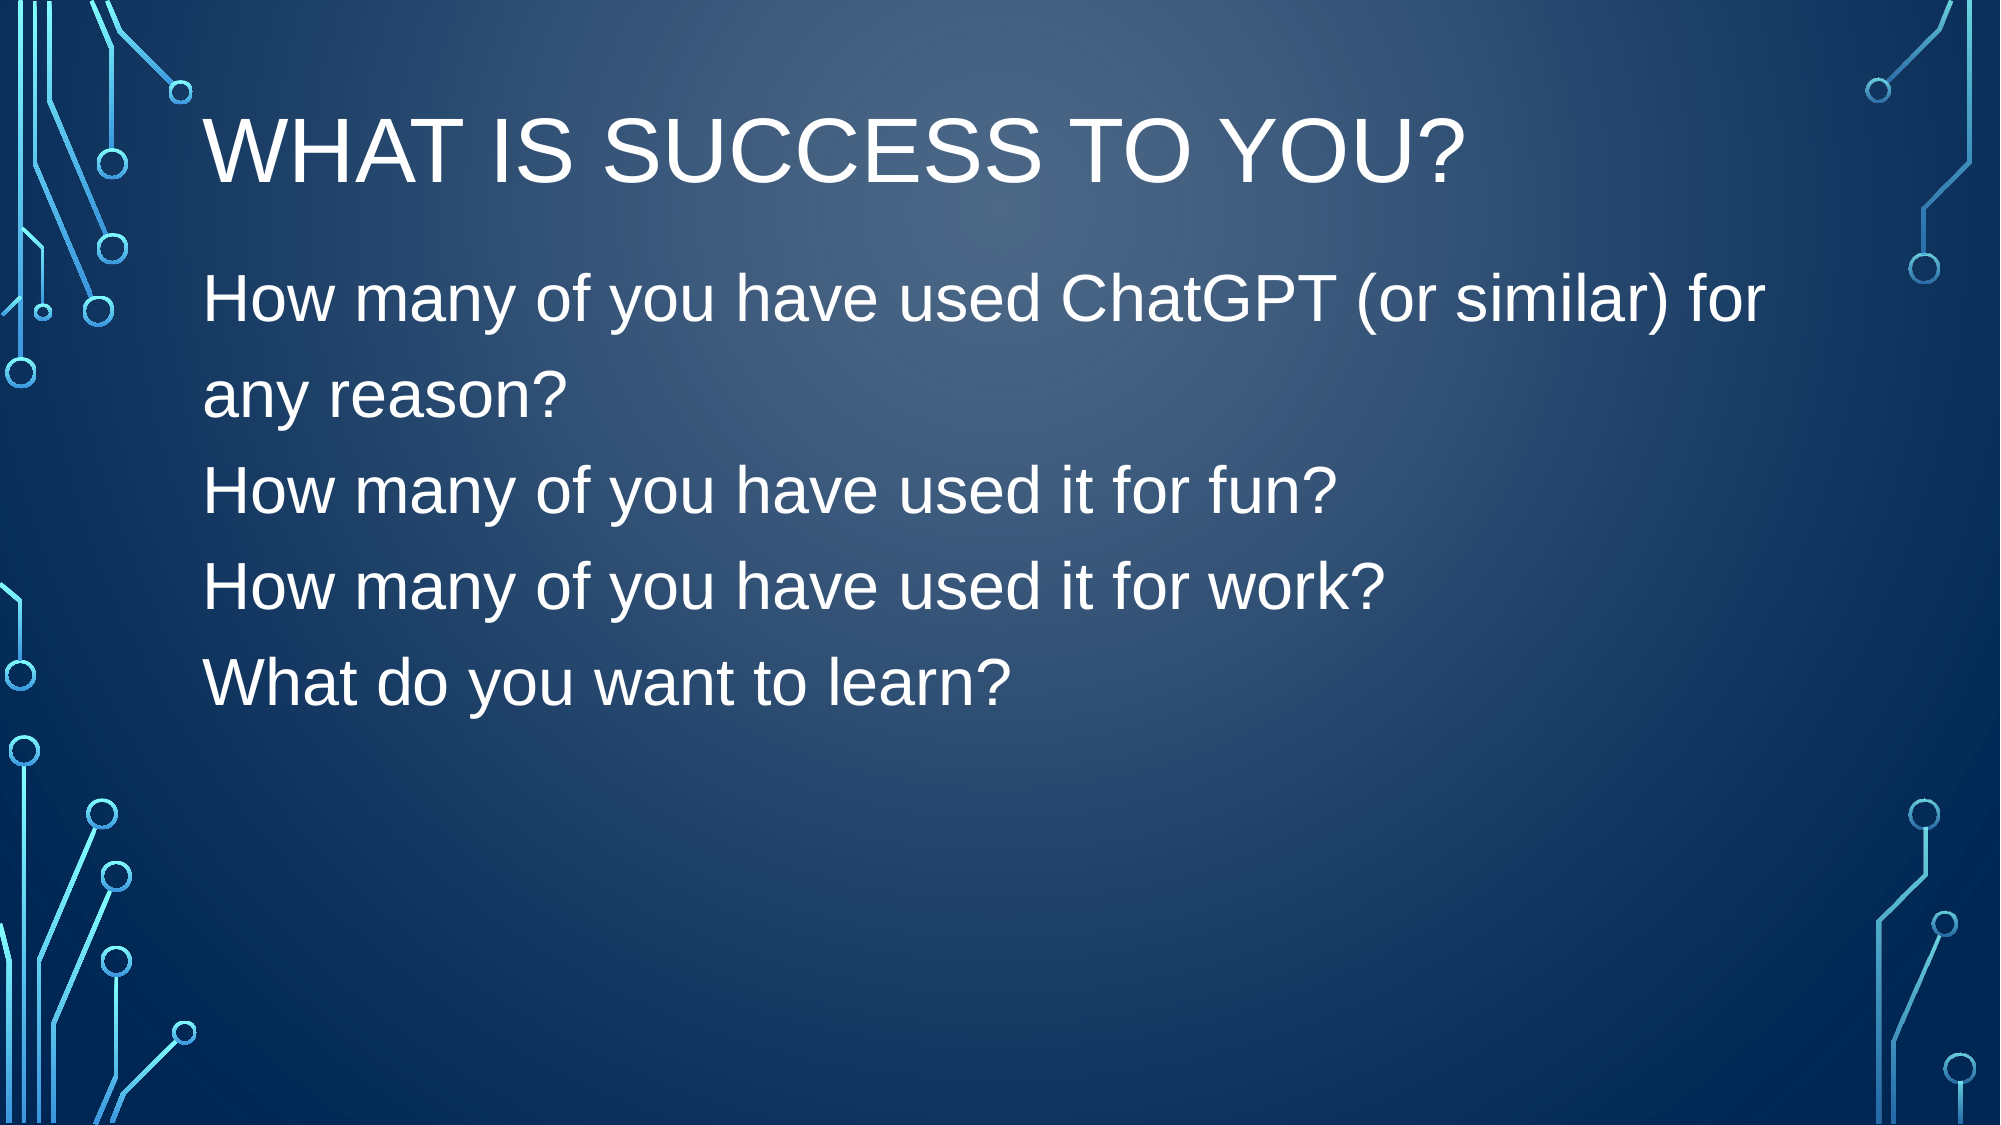

# WHAT IS SUCCESS TO YOU?
How many of you have used ChatGPT (or similar) for any reason?
How many of you have used it for fun?
How many of you have used it for work?
What do you want to learn?